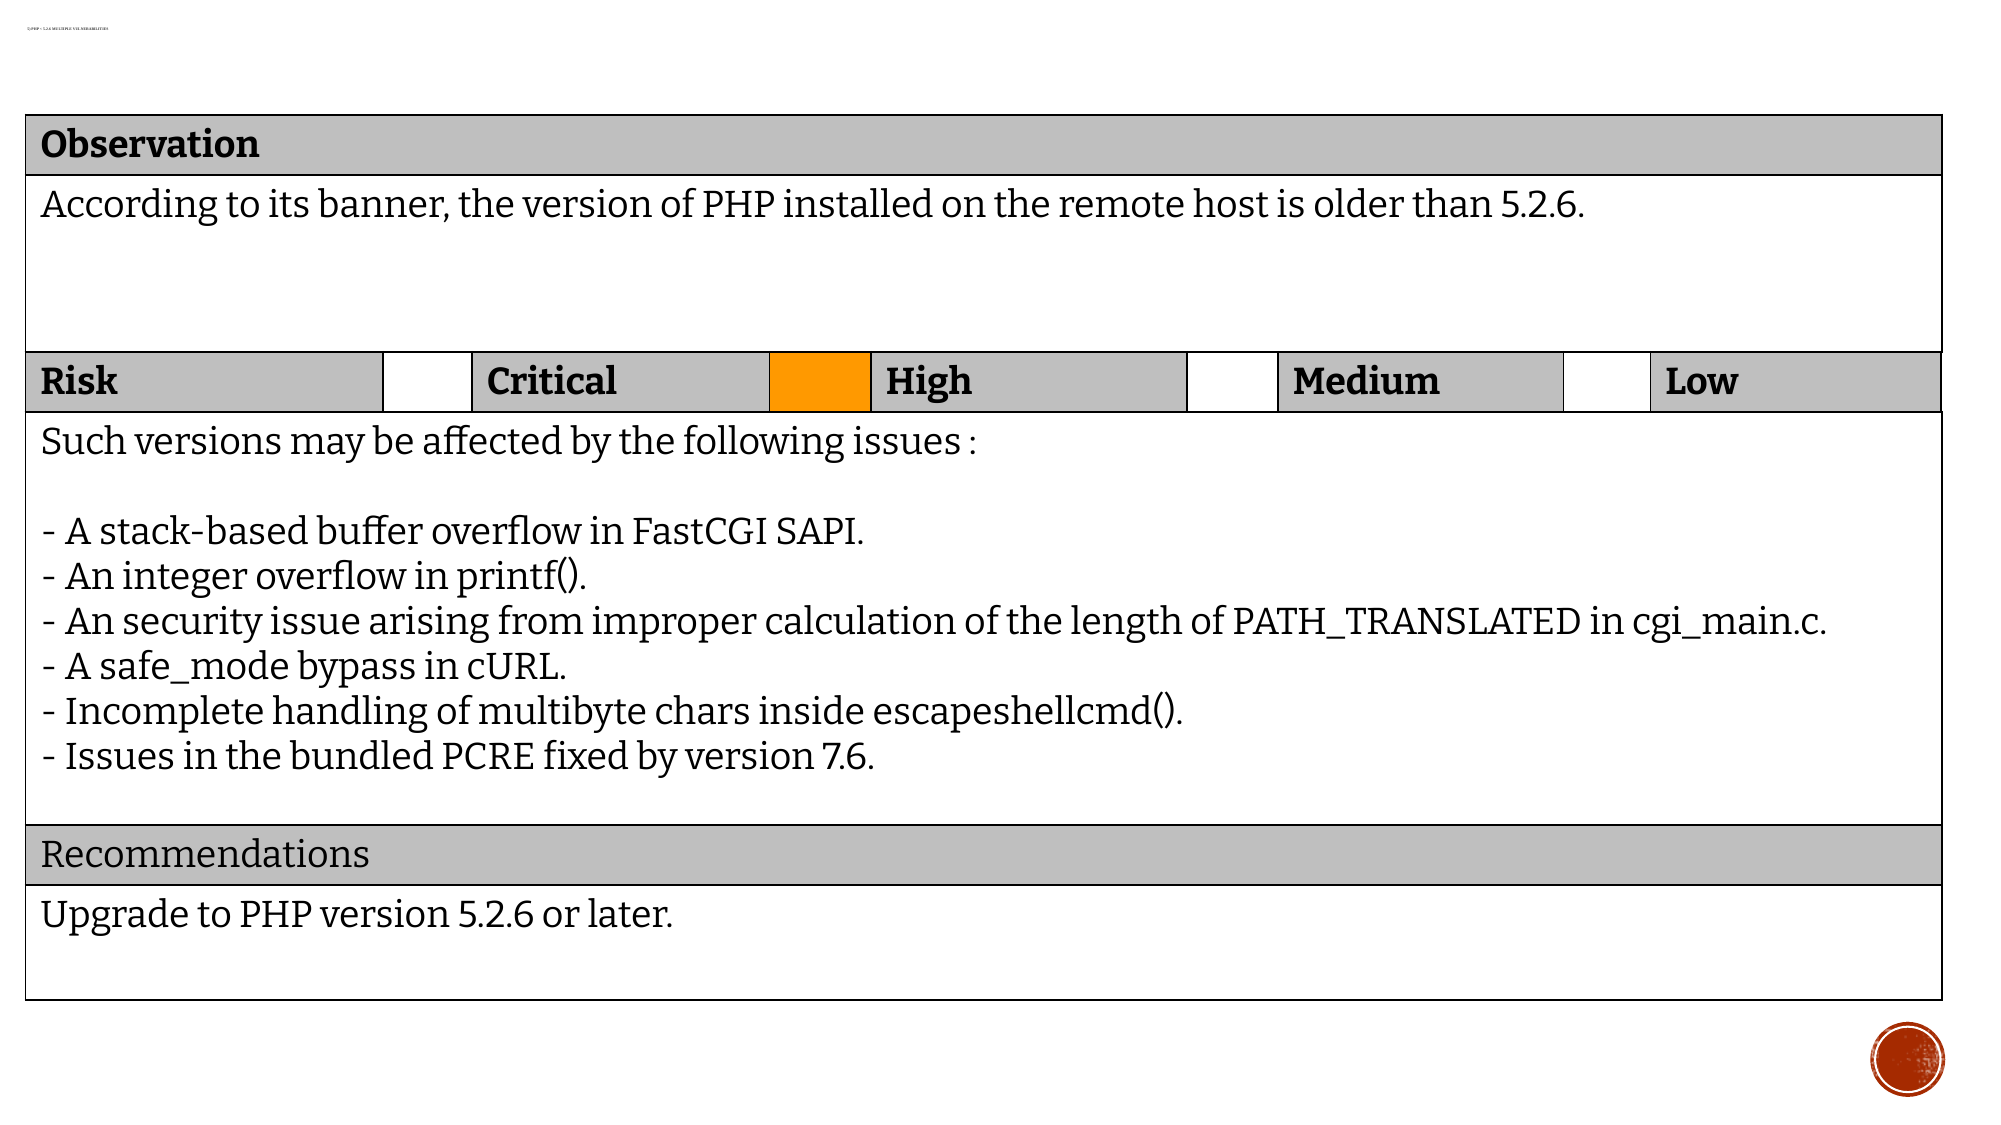

# 5) PHP < 5.2.6 Multiple Vulnerabilities
| Observation |
| --- |
| According to its banner, the version of PHP installed on the remote host is older than 5.2.6. |
| Risk |  | Critical |  | High |  | Medium |  | Low |
| --- | --- | --- | --- | --- | --- | --- | --- | --- |
| Such versions may be affected by the following issues : - A stack-based buffer overflow in FastCGI SAPI. - An integer overflow in printf(). - An security issue arising from improper calculation of the length of PATH\_TRANSLATED in cgi\_main.c. - A safe\_mode bypass in cURL. - Incomplete handling of multibyte chars inside escapeshellcmd(). - Issues in the bundled PCRE fixed by version 7.6. |
| --- |
| Recommendations |
| Upgrade to PHP version 5.2.6 or later. |